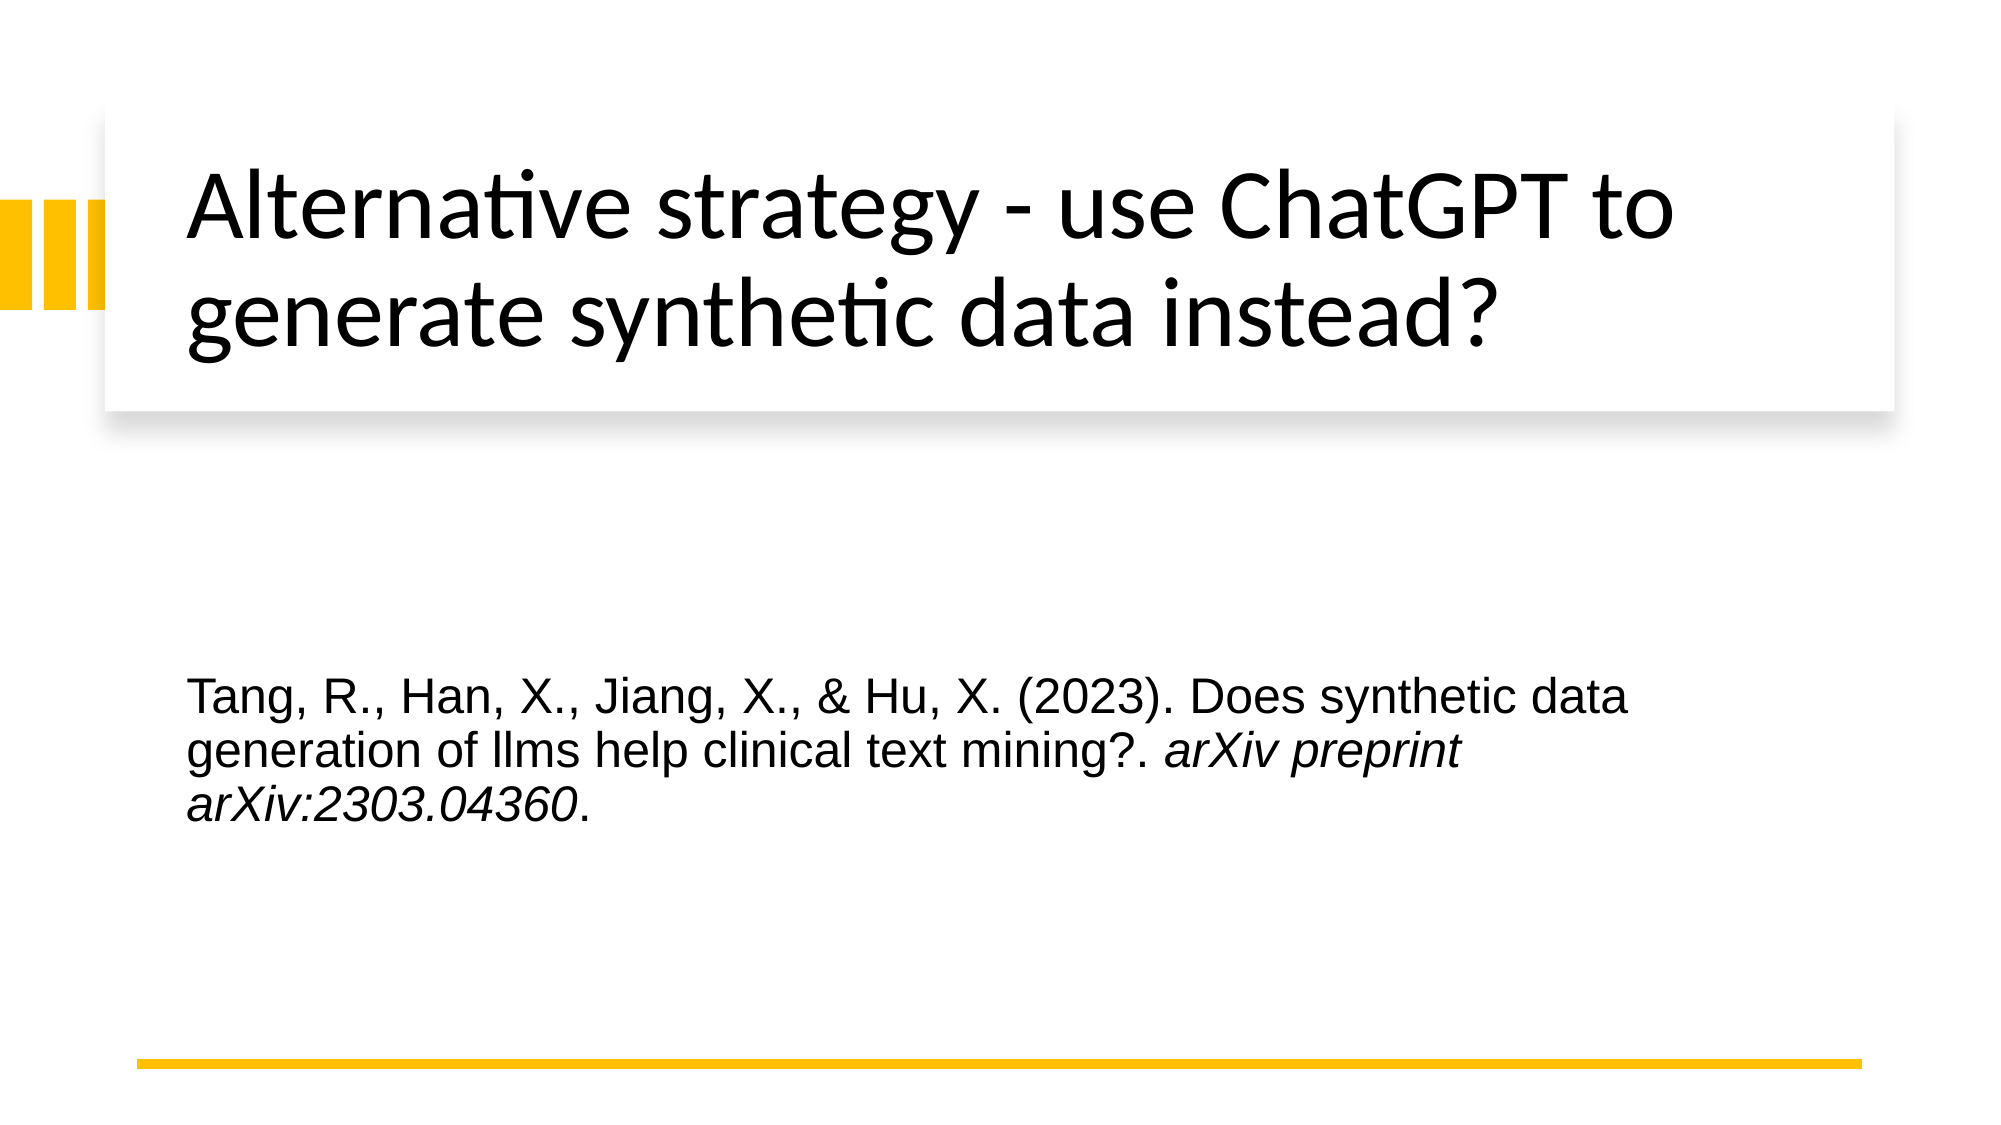

# Alternative strategy - use ChatGPT to generate synthetic data instead?

Tang, R., Han, X., Jiang, X., & Hu, X. (2023). Does synthetic data generation of llms help clinical text mining?. arXiv preprint arXiv:2303.04360.